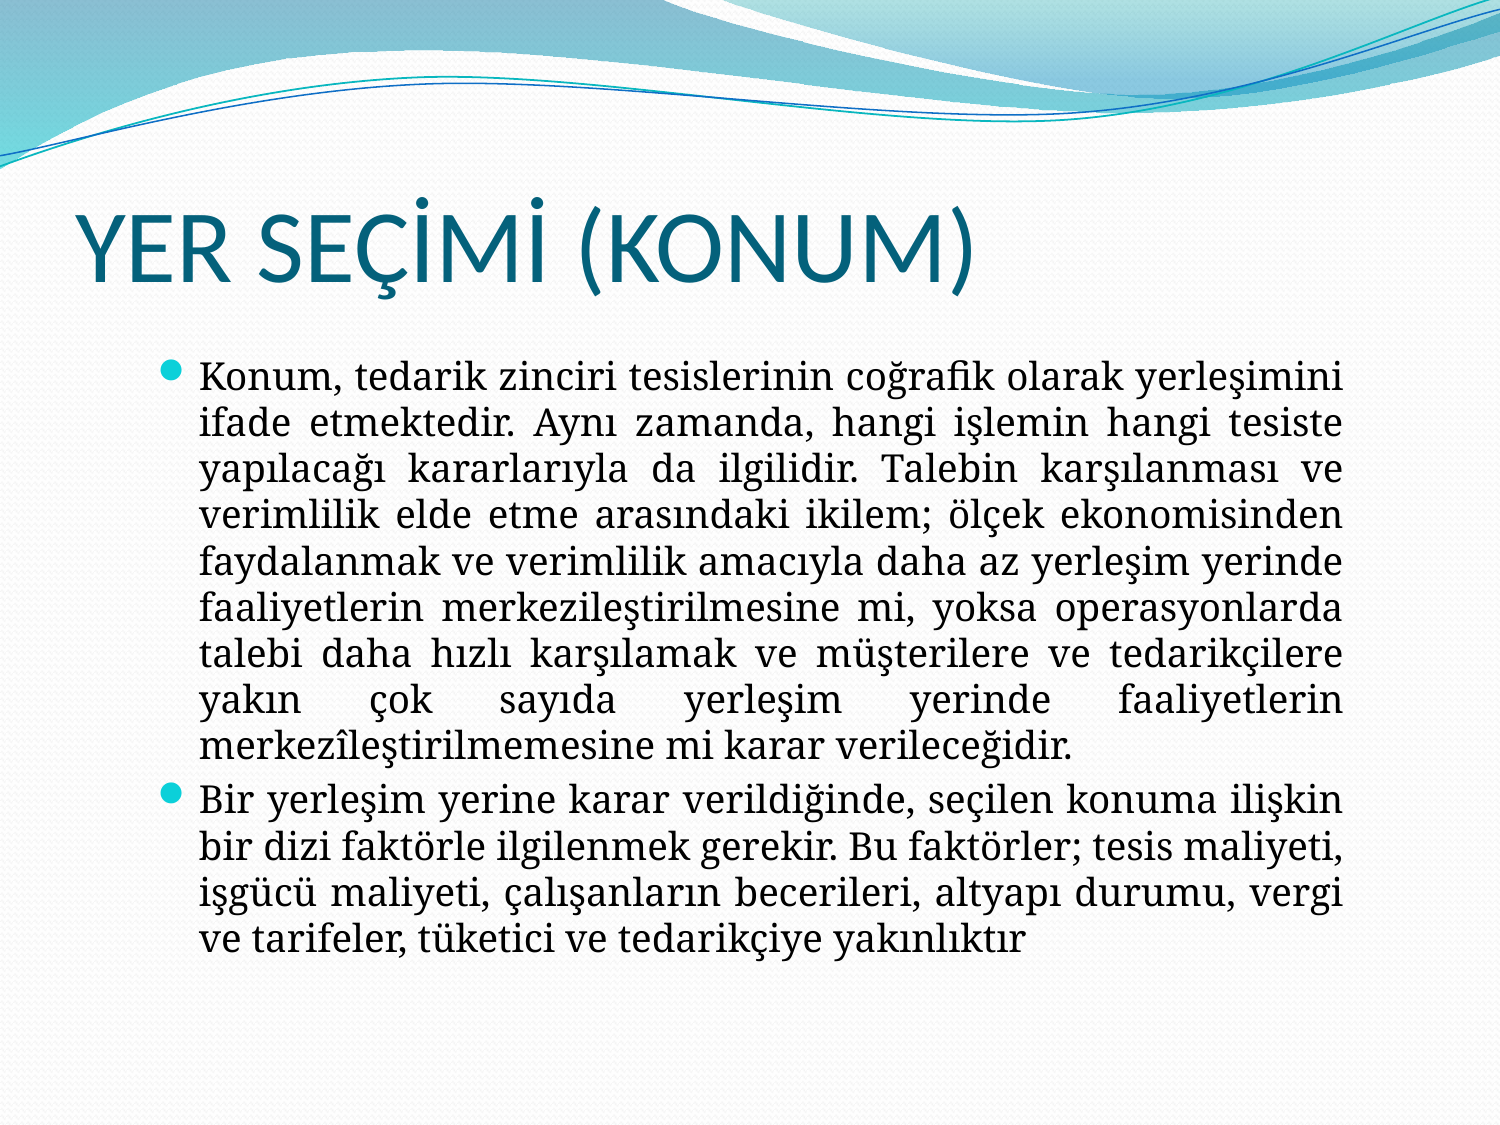

# YER SEÇİMİ (KONUM)

Konum, tedarik zinciri tesislerinin coğrafik olarak yerleşimini ifade etmektedir. Aynı zamanda, hangi işlemin hangi tesiste yapılacağı kararlarıyla da ilgilidir. Talebin karşılanması ve verimlilik elde etme arasındaki ikilem; ölçek ekonomisinden faydalanmak ve verimlilik amacıyla daha az yerleşim yerinde faaliyetlerin merkezileştirilmesine mi, yoksa operasyonlarda talebi daha hızlı karşılamak ve müşterilere ve tedarikçilere yakın çok sayıda yerleşim yerinde faaliyetlerin merkezîleştirilmemesine mi karar verileceğidir.
Bir yerleşim yerine karar verildiğinde, seçilen konuma ilişkin bir dizi faktörle ilgilenmek gerekir. Bu faktörler; tesis maliyeti, işgücü maliyeti, çalışanların becerileri, altyapı durumu, vergi ve tarifeler, tüketici ve tedarikçiye yakınlıktır